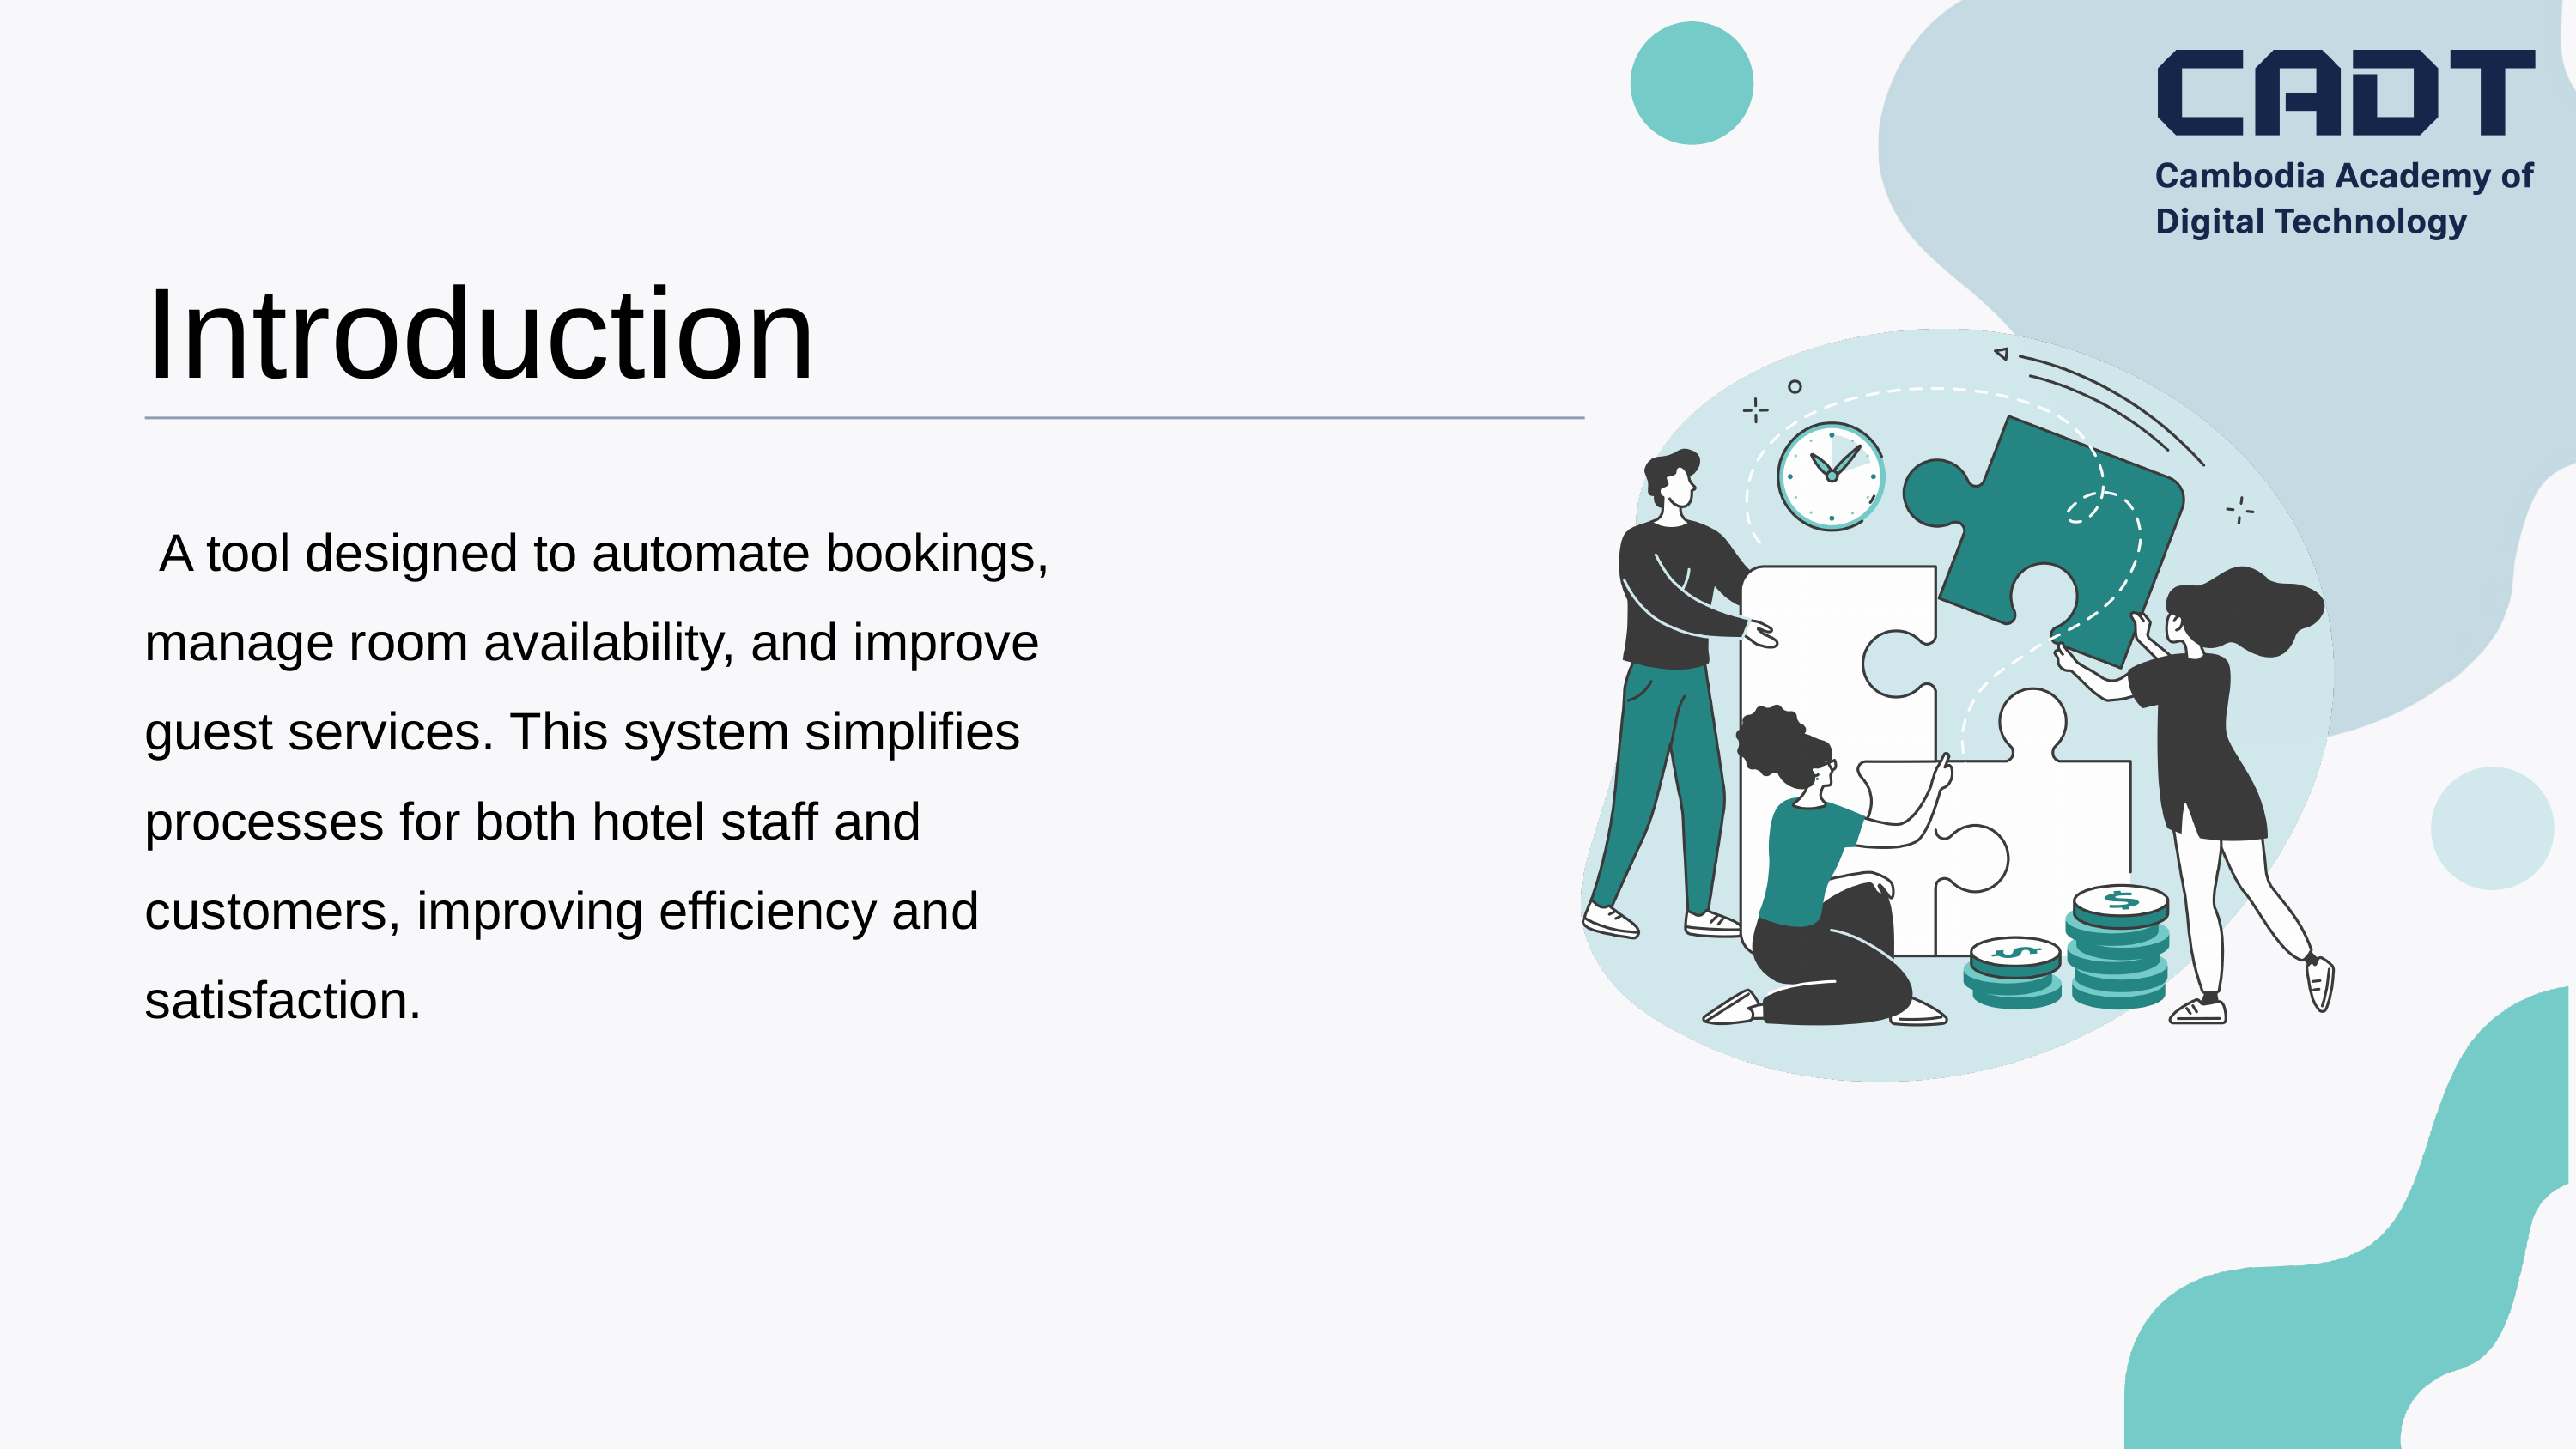

Introduction

 A tool designed to automate bookings, manage room availability, and improve guest services. This system simplifies processes for both hotel staff and customers, improving efficiency and satisfaction.